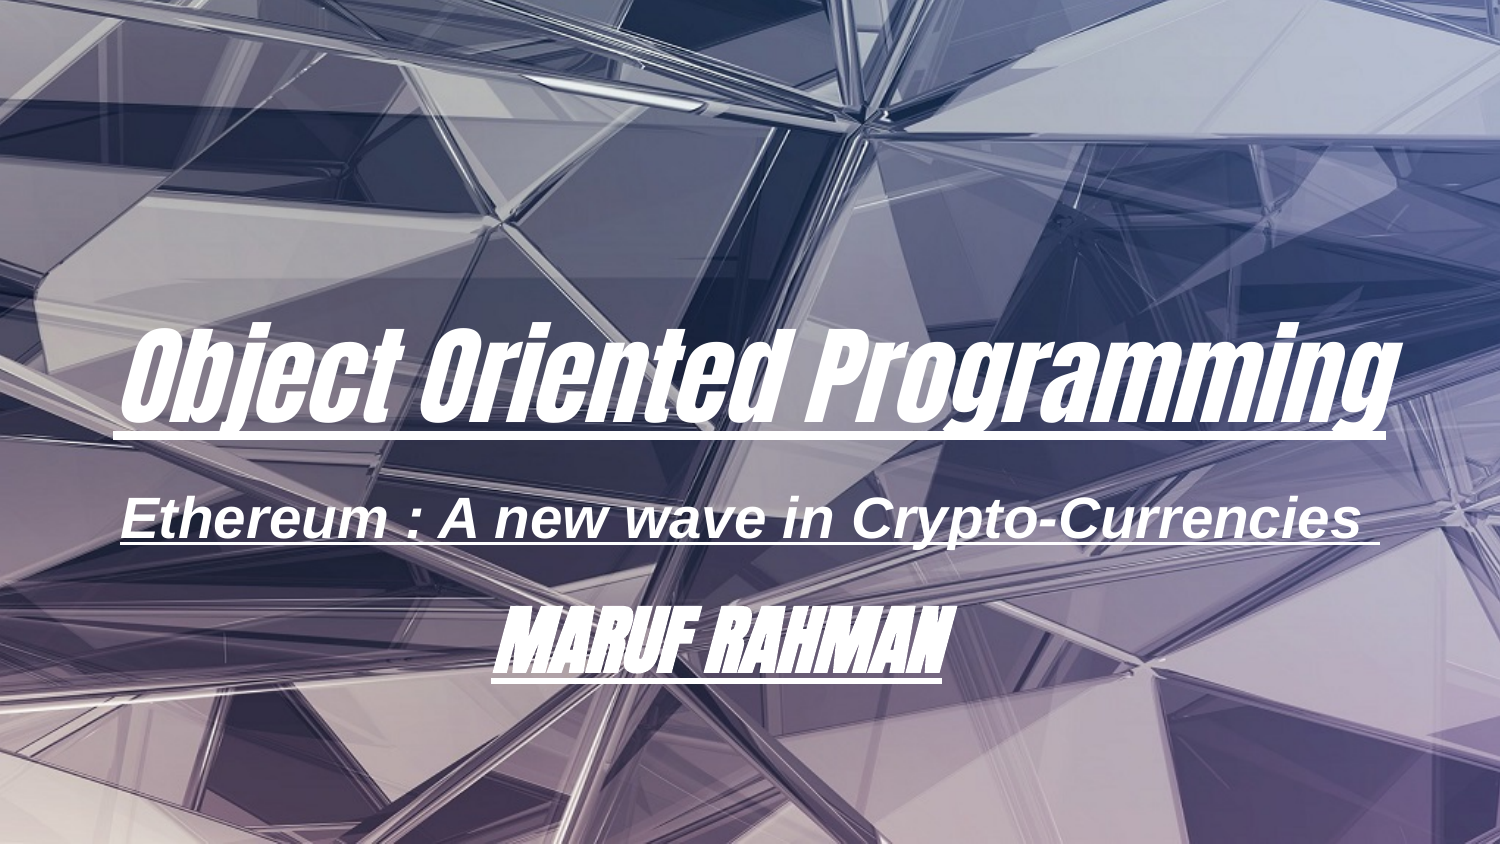

# Object Oriented Programming

Ethereum : A new wave in Crypto-Currencies
MARUF RAHMAN